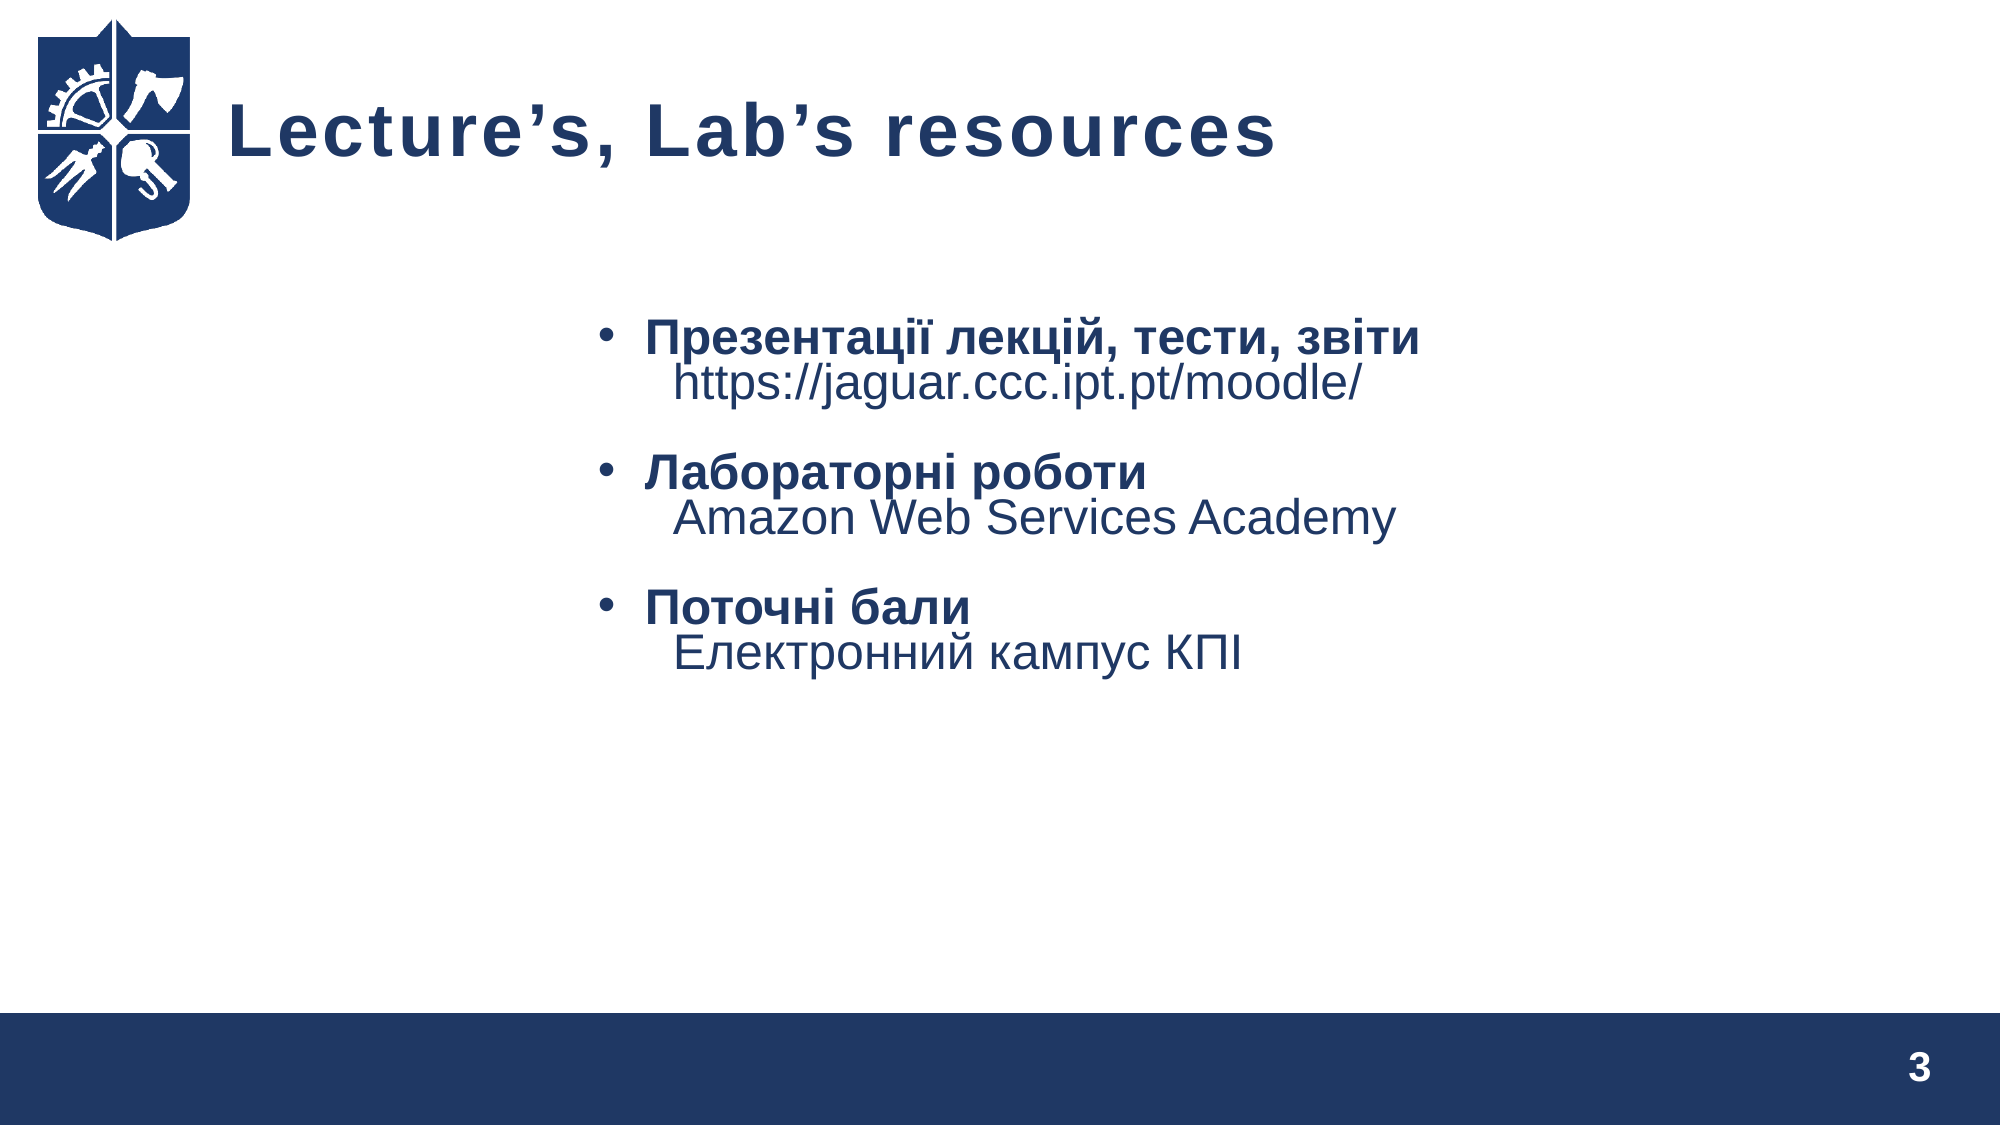

# Lecture’s, Lab’s resources

Презентації лекцій, тести, звіти
https://jaguar.ccc.ipt.pt/moodle/

Лабораторні роботи
Amazon Web Services Academy

Поточні бали
Електронний кампус КПІ

3